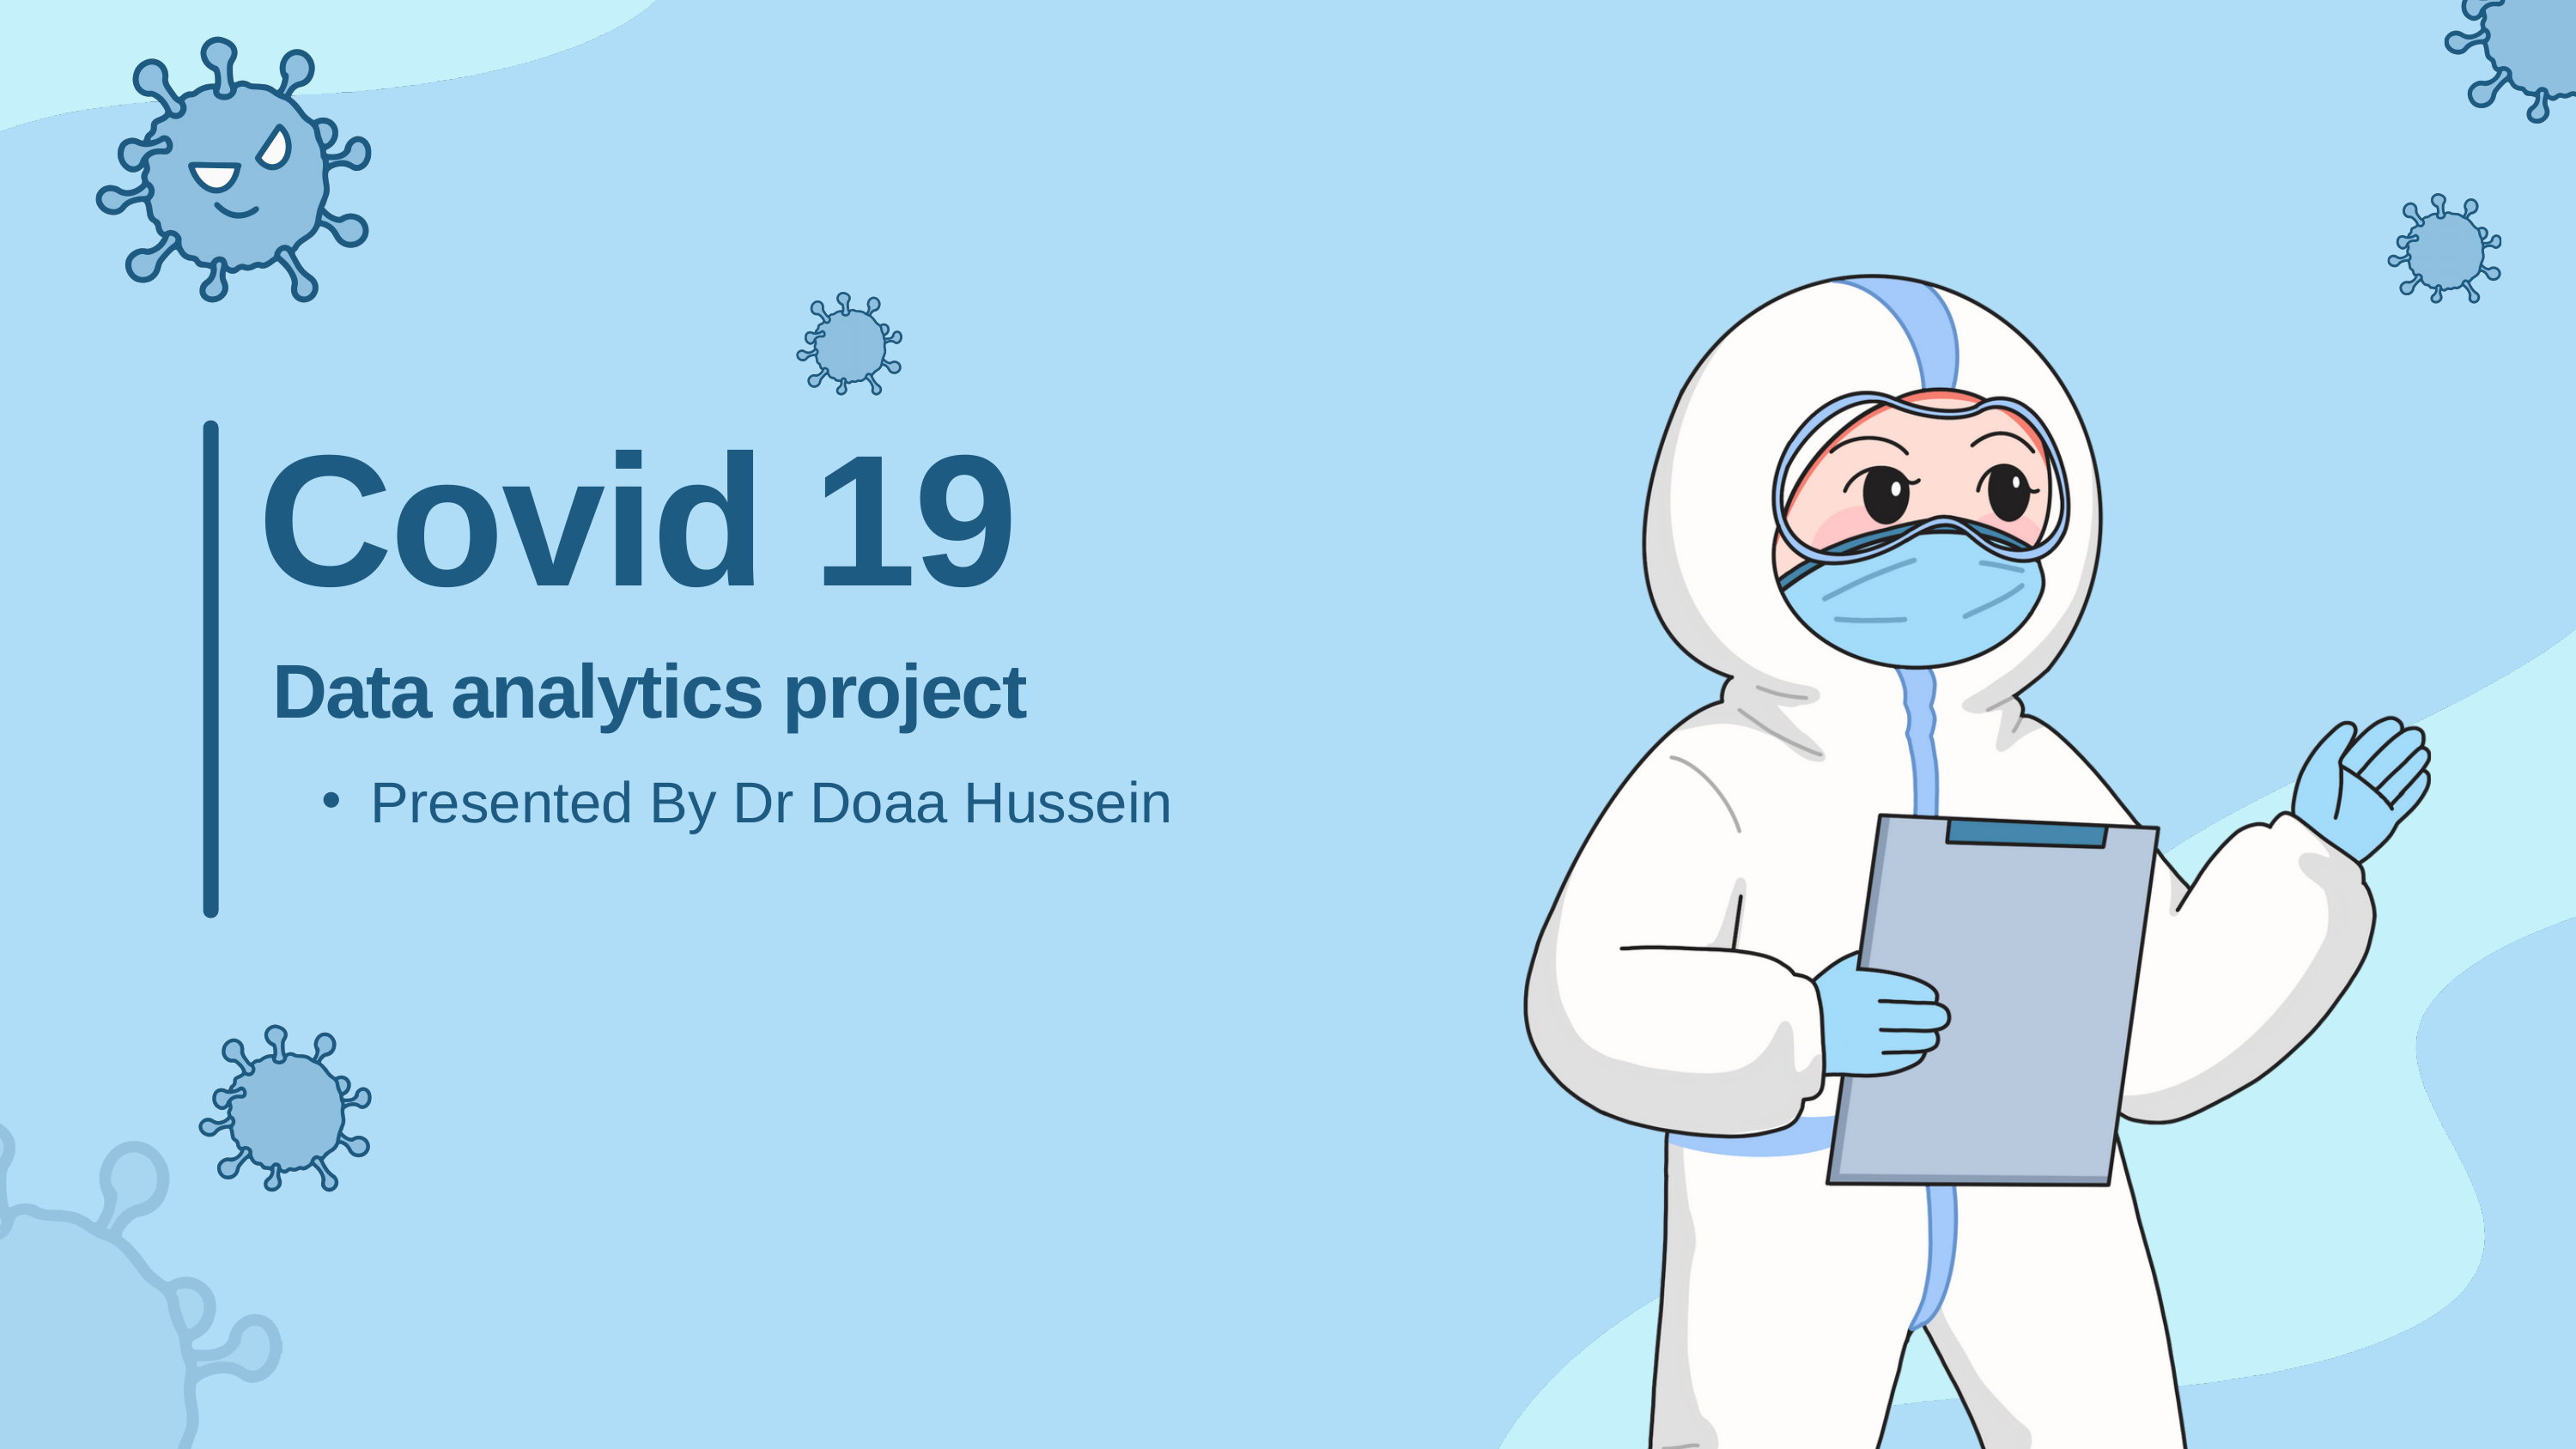

Covid 19

Data analytics project
Presented By Dr Doaa Hussein